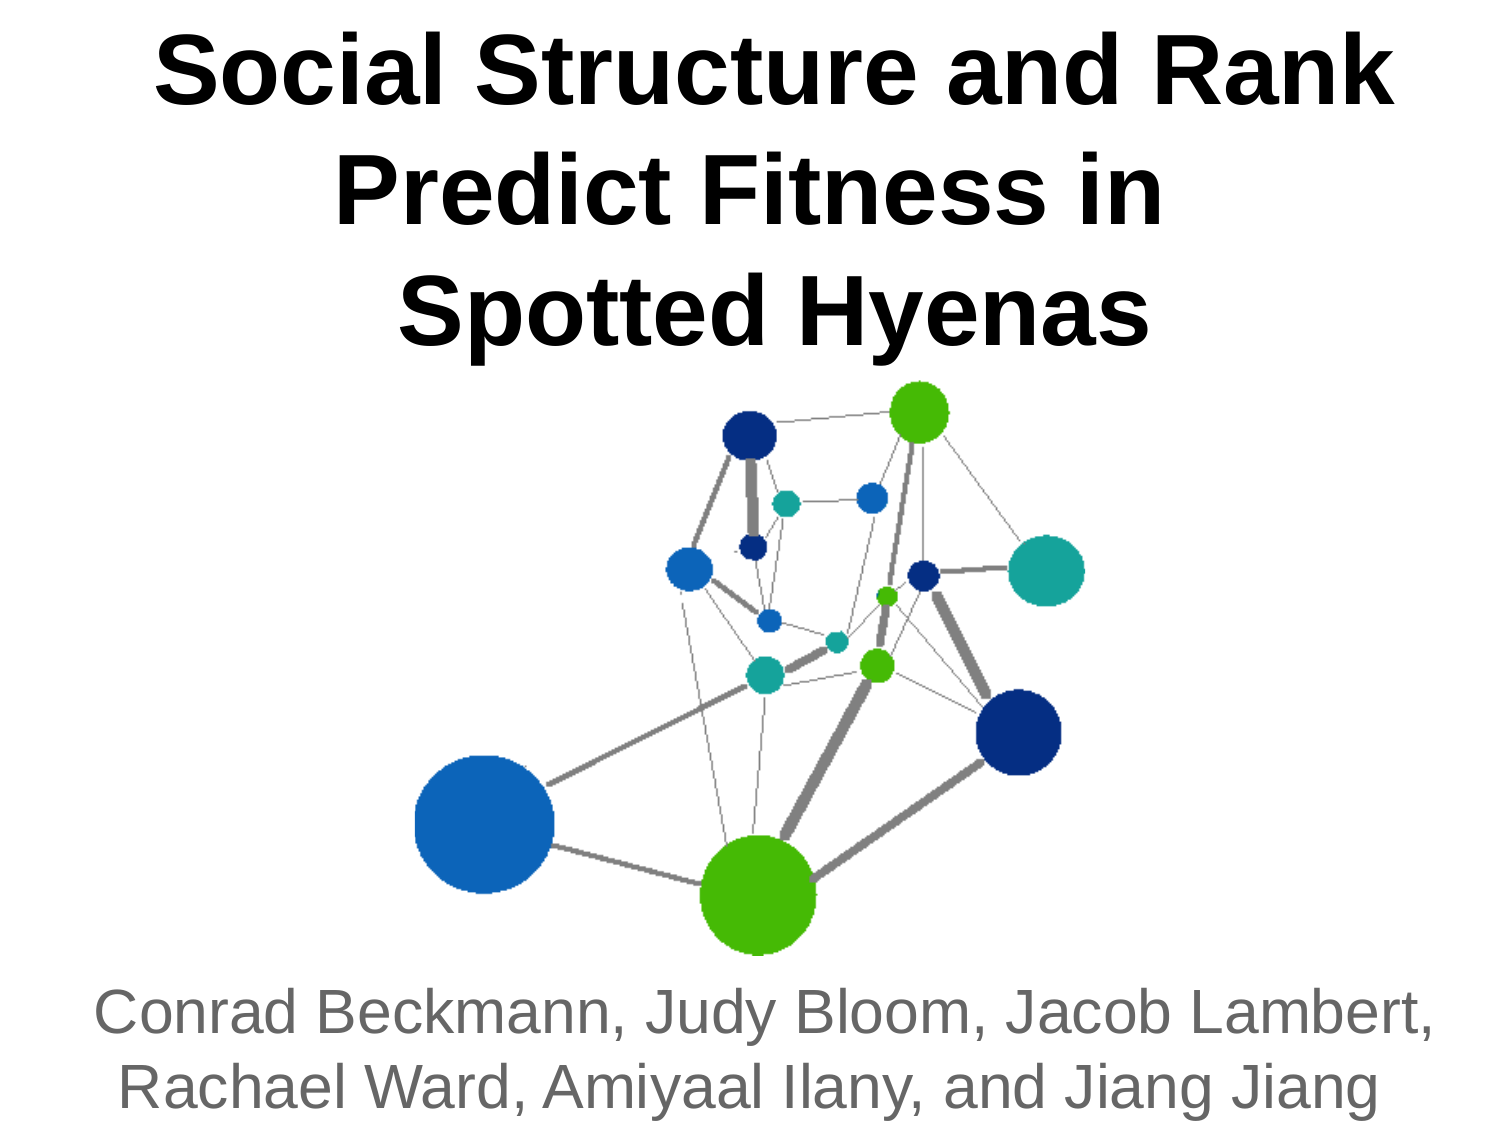

# Social Structure and Rank Predict Fitness in
Spotted Hyenas

Conrad Beckmann, Judy Bloom, Jacob Lambert, Rachael Ward, Amiyaal Ilany, and Jiang Jiang